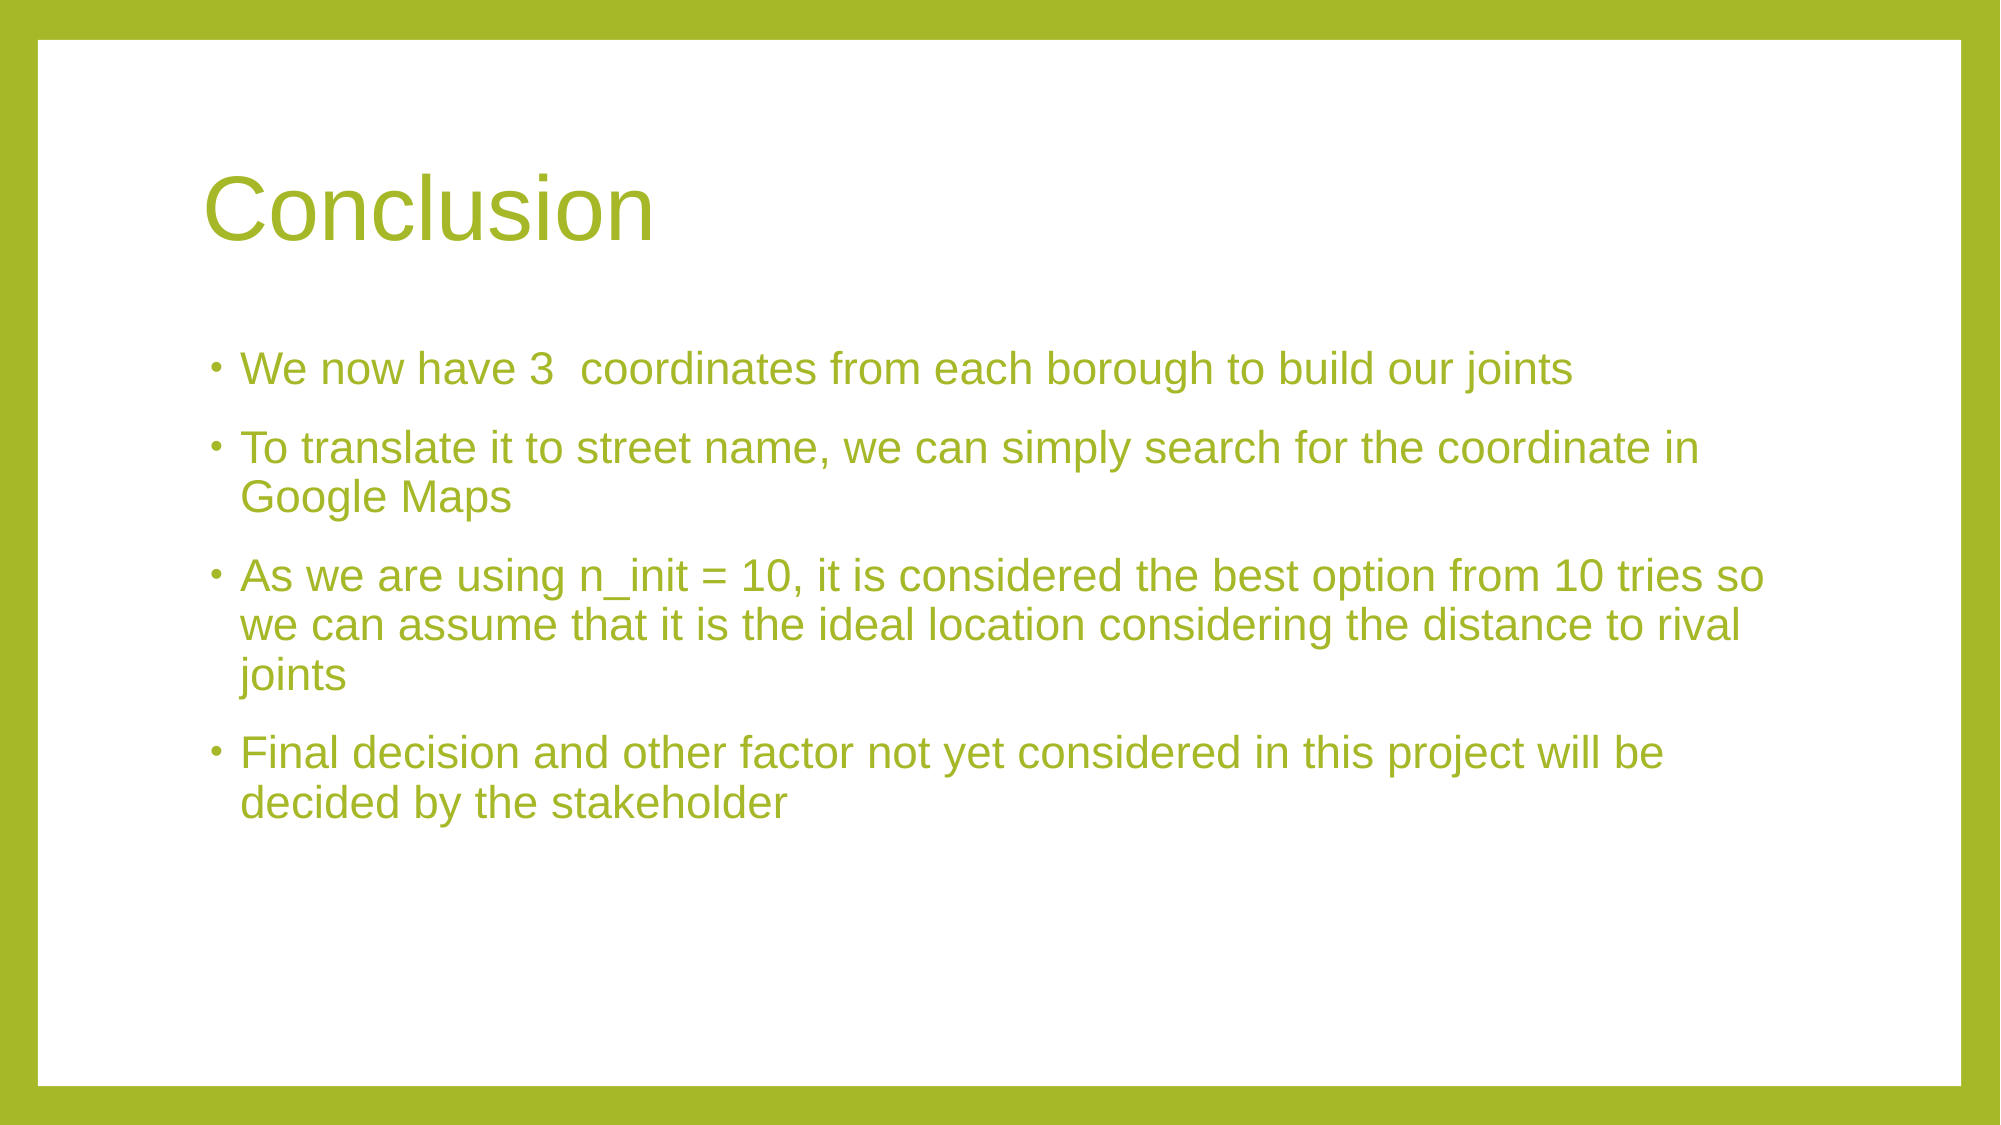

# Conclusion
We now have 3  coordinates from each borough to build our joints
To translate it to street name, we can simply search for the coordinate in Google Maps
As we are using n_init = 10, it is considered the best option from 10 tries so we can assume that it is the ideal location considering the distance to rival joints
Final decision and other factor not yet considered in this project will be decided by the stakeholder